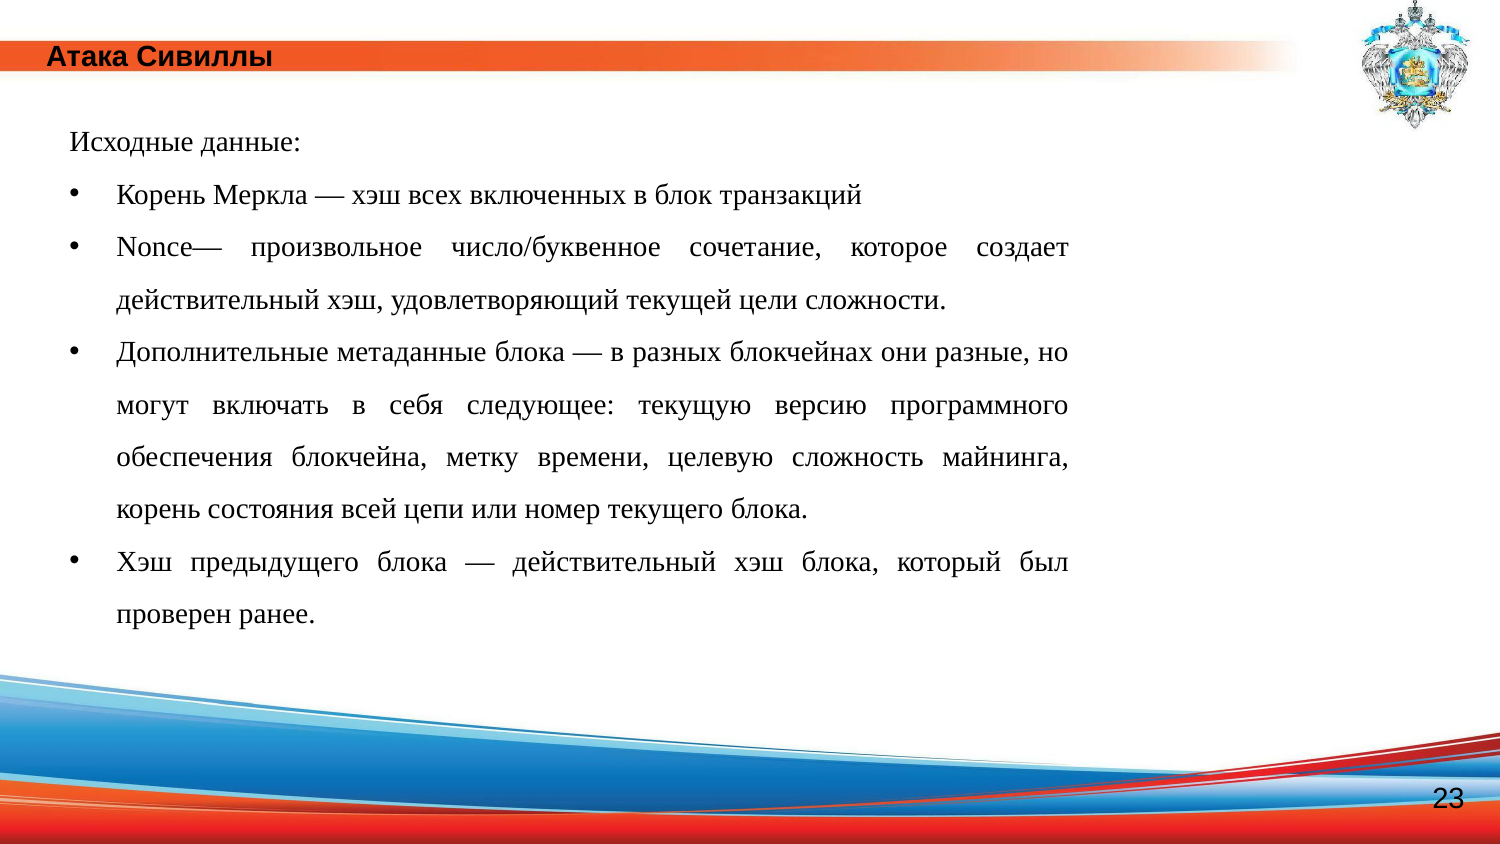

Атака Сивиллы
Исходные данные:
Корень Меркла — хэш всех включенных в блок транзакций
Nonce— произвольное число/буквенное сочетание, которое создает действительный хэш, удовлетворяющий текущей цели сложности.
Дополнительные метаданные блока — в разных блокчейнах они разные, но могут включать в себя следующее: текущую версию программного обеспечения блокчейна, метку времени, целевую сложность майнинга, корень состояния всей цепи или номер текущего блока.
Хэш предыдущего блока — действительный хэш блока, который был проверен ранее.
23